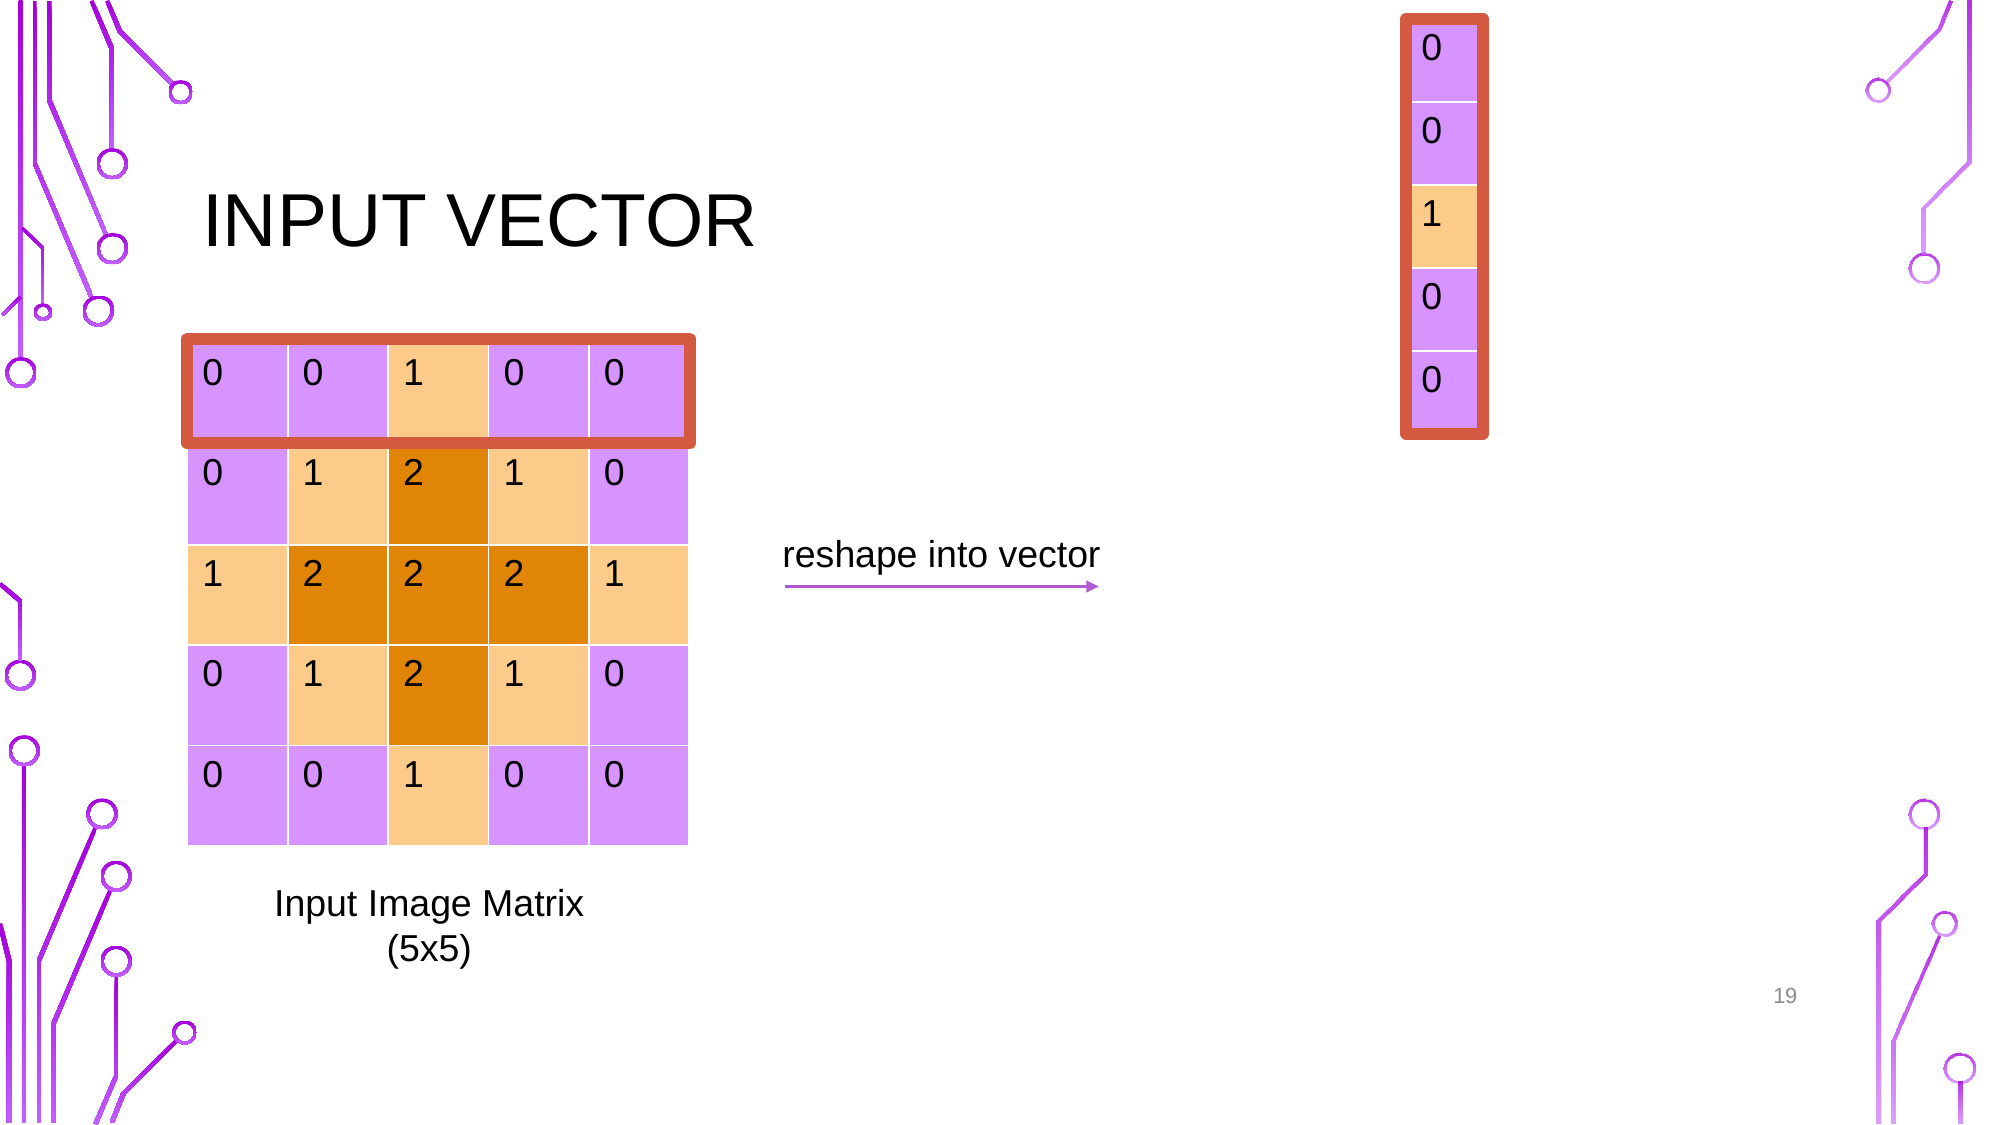

| 0 |
| --- |
| 0 |
| 1 |
| 0 |
| 0 |
# Input Vector

| 0 | 0 | 1 | 0 | 0 |
| --- | --- | --- | --- | --- |
| 0 | 1 | 2 | 1 | 0 |
| 1 | 2 | 2 | 2 | 1 |
| 0 | 1 | 2 | 1 | 0 |
| 0 | 0 | 1 | 0 | 0 |
reshape into vector
Input Image Matrix
(5x5)
19